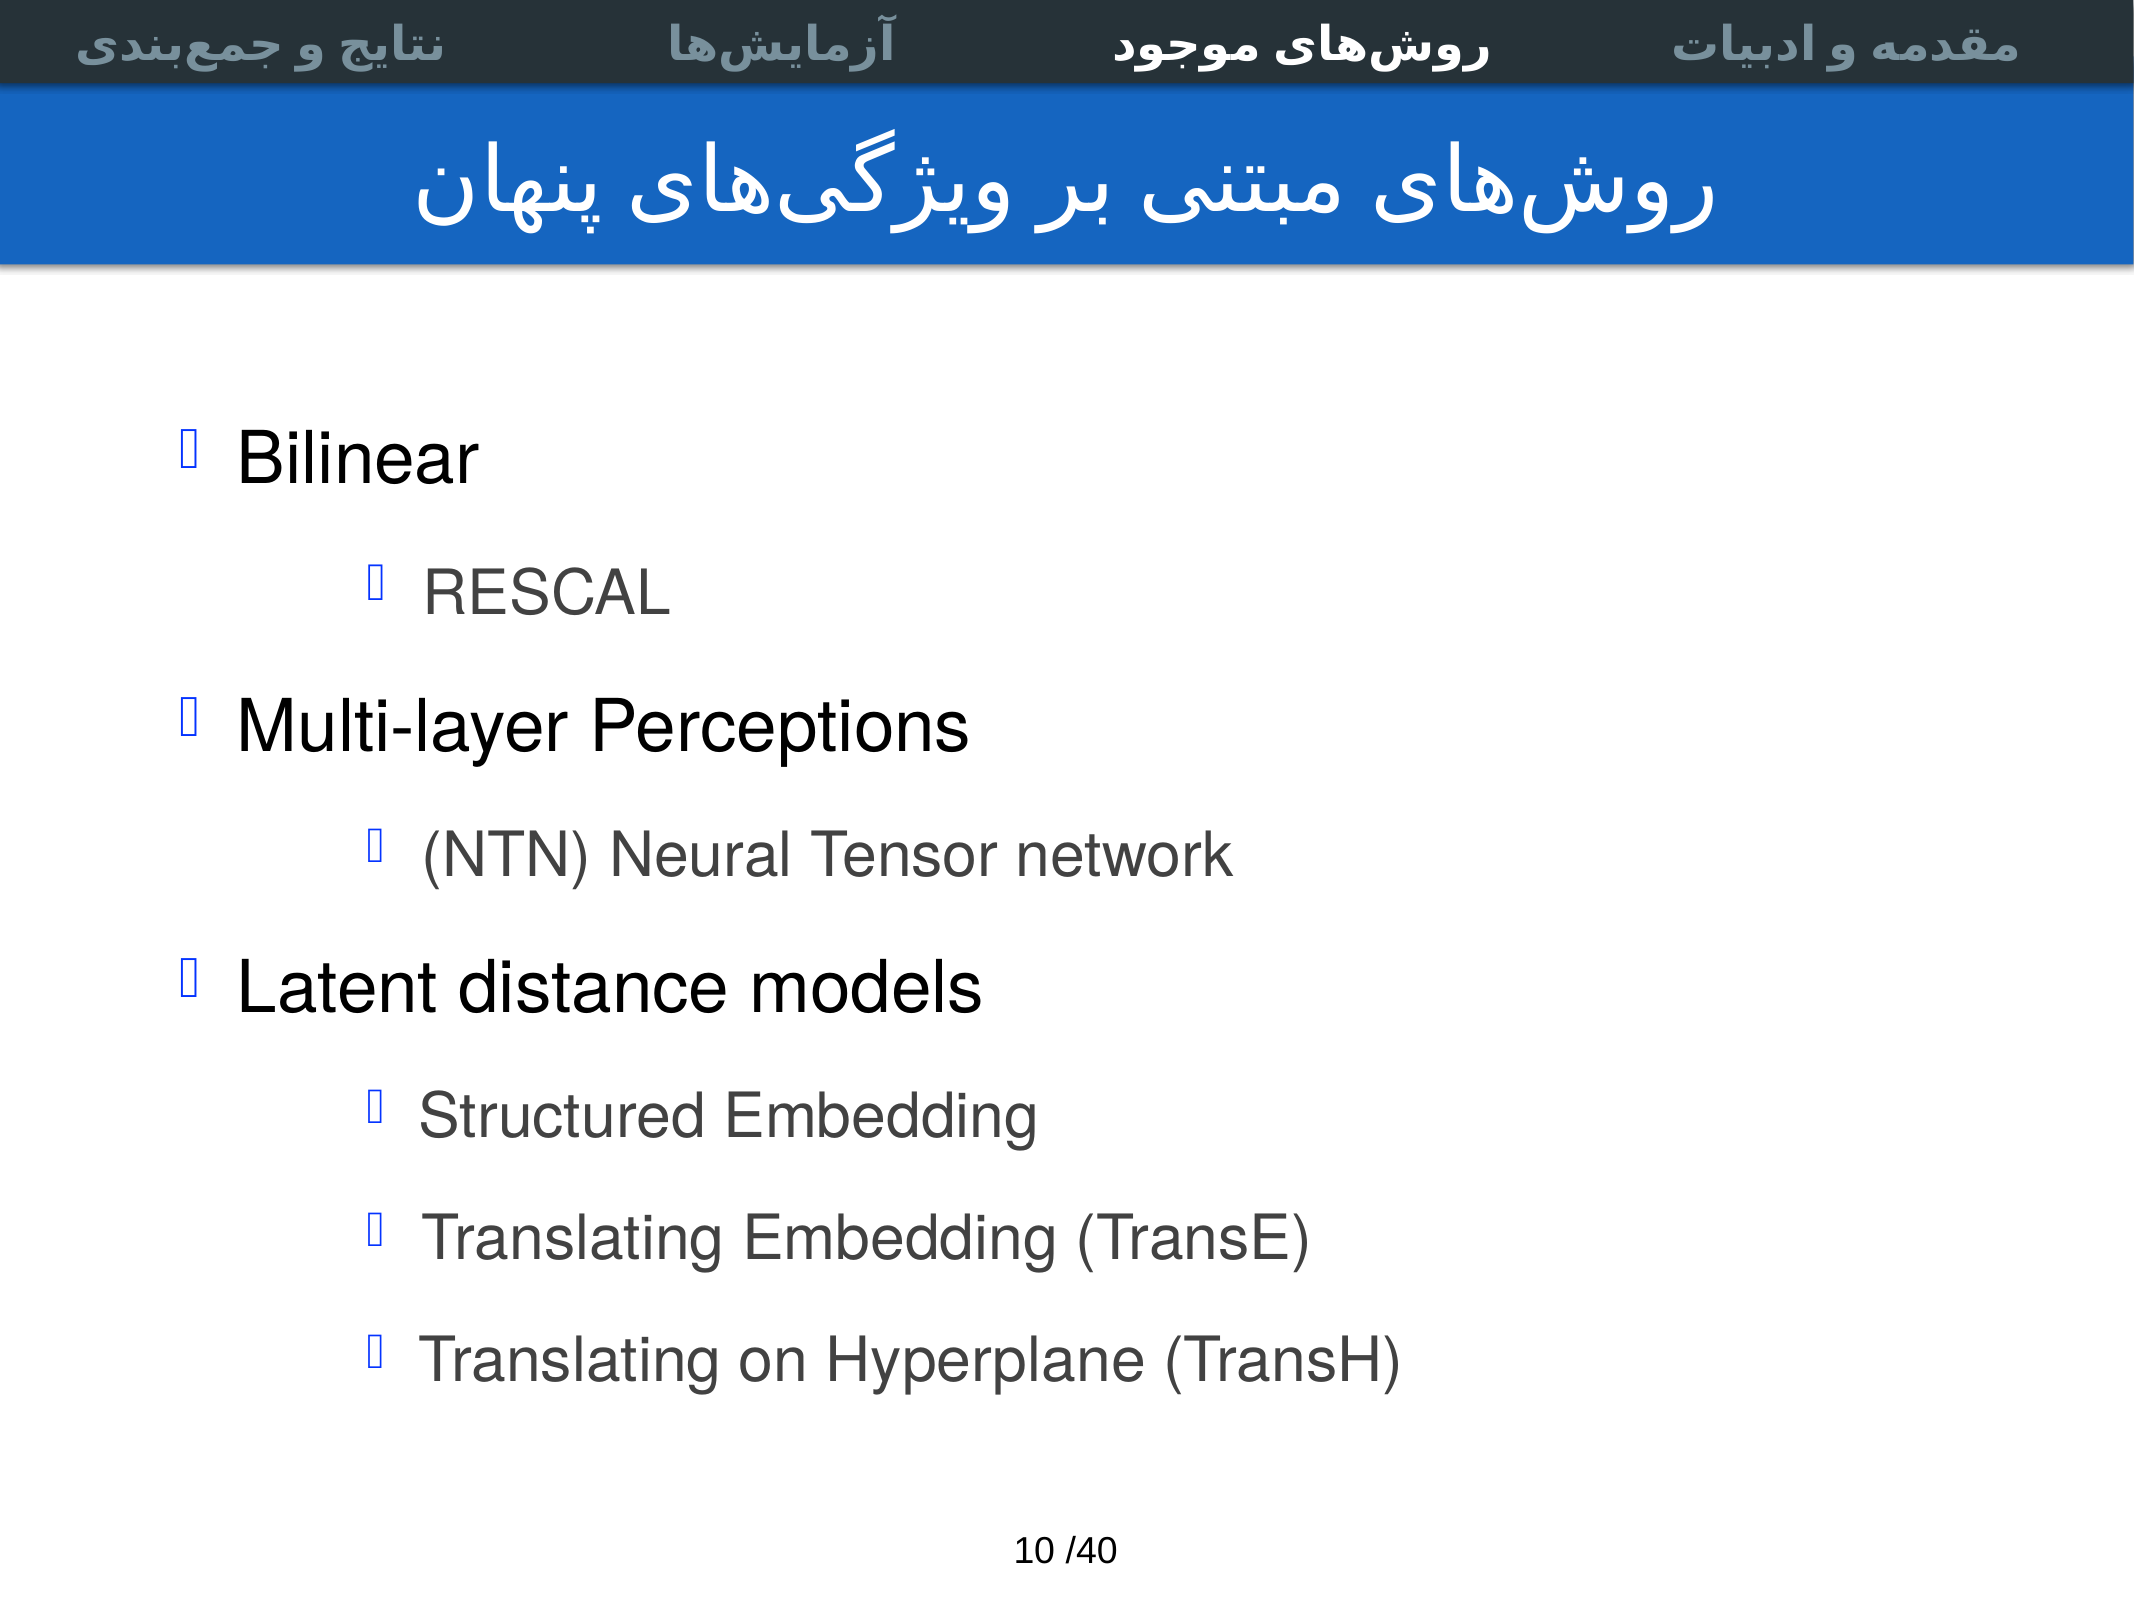

آزمایش‌ها
Multi-relational data
Link prediction
Experiments
Association Rules
نتایج و جمع‌بندی
روش‌های موجود
مقدمه و ادبیات
# روش‌های مبتنی بر ویژگی‌های پنهان
 Bilinear
 RESCAL
 Multi-layer Perceptions
 (NTN) Neural Tensor network
 Latent distance models
 Structured Embedding
 Translating Embedding (TransE)
 Translating on Hyperplane (TransH)
10 /40